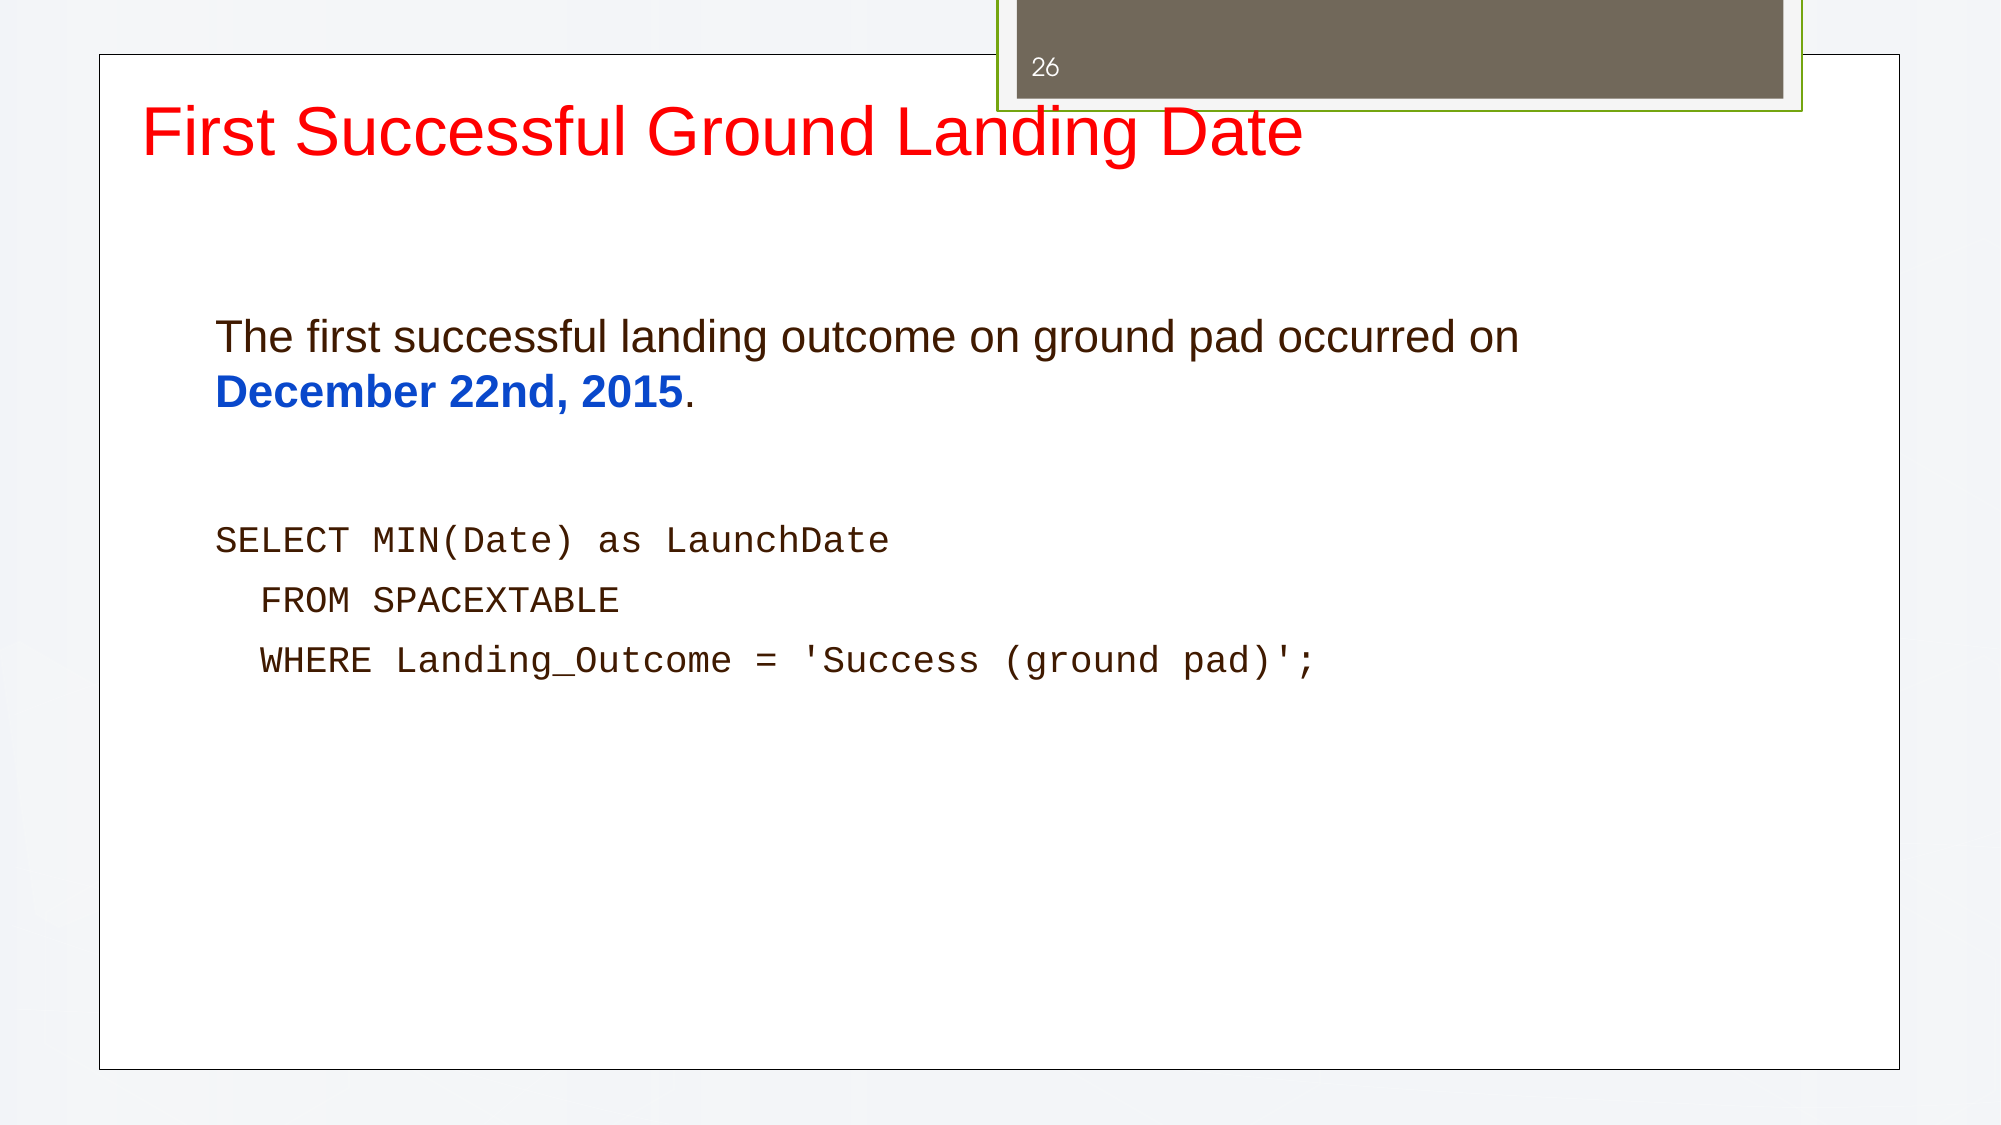

26
First Successful Ground Landing Date
The first successful landing outcome on ground pad occurred on December 22nd, 2015.

SELECT MIN(Date) as LaunchDate
  FROM SPACEXTABLE
  WHERE Landing_Outcome = 'Success (ground pad)';